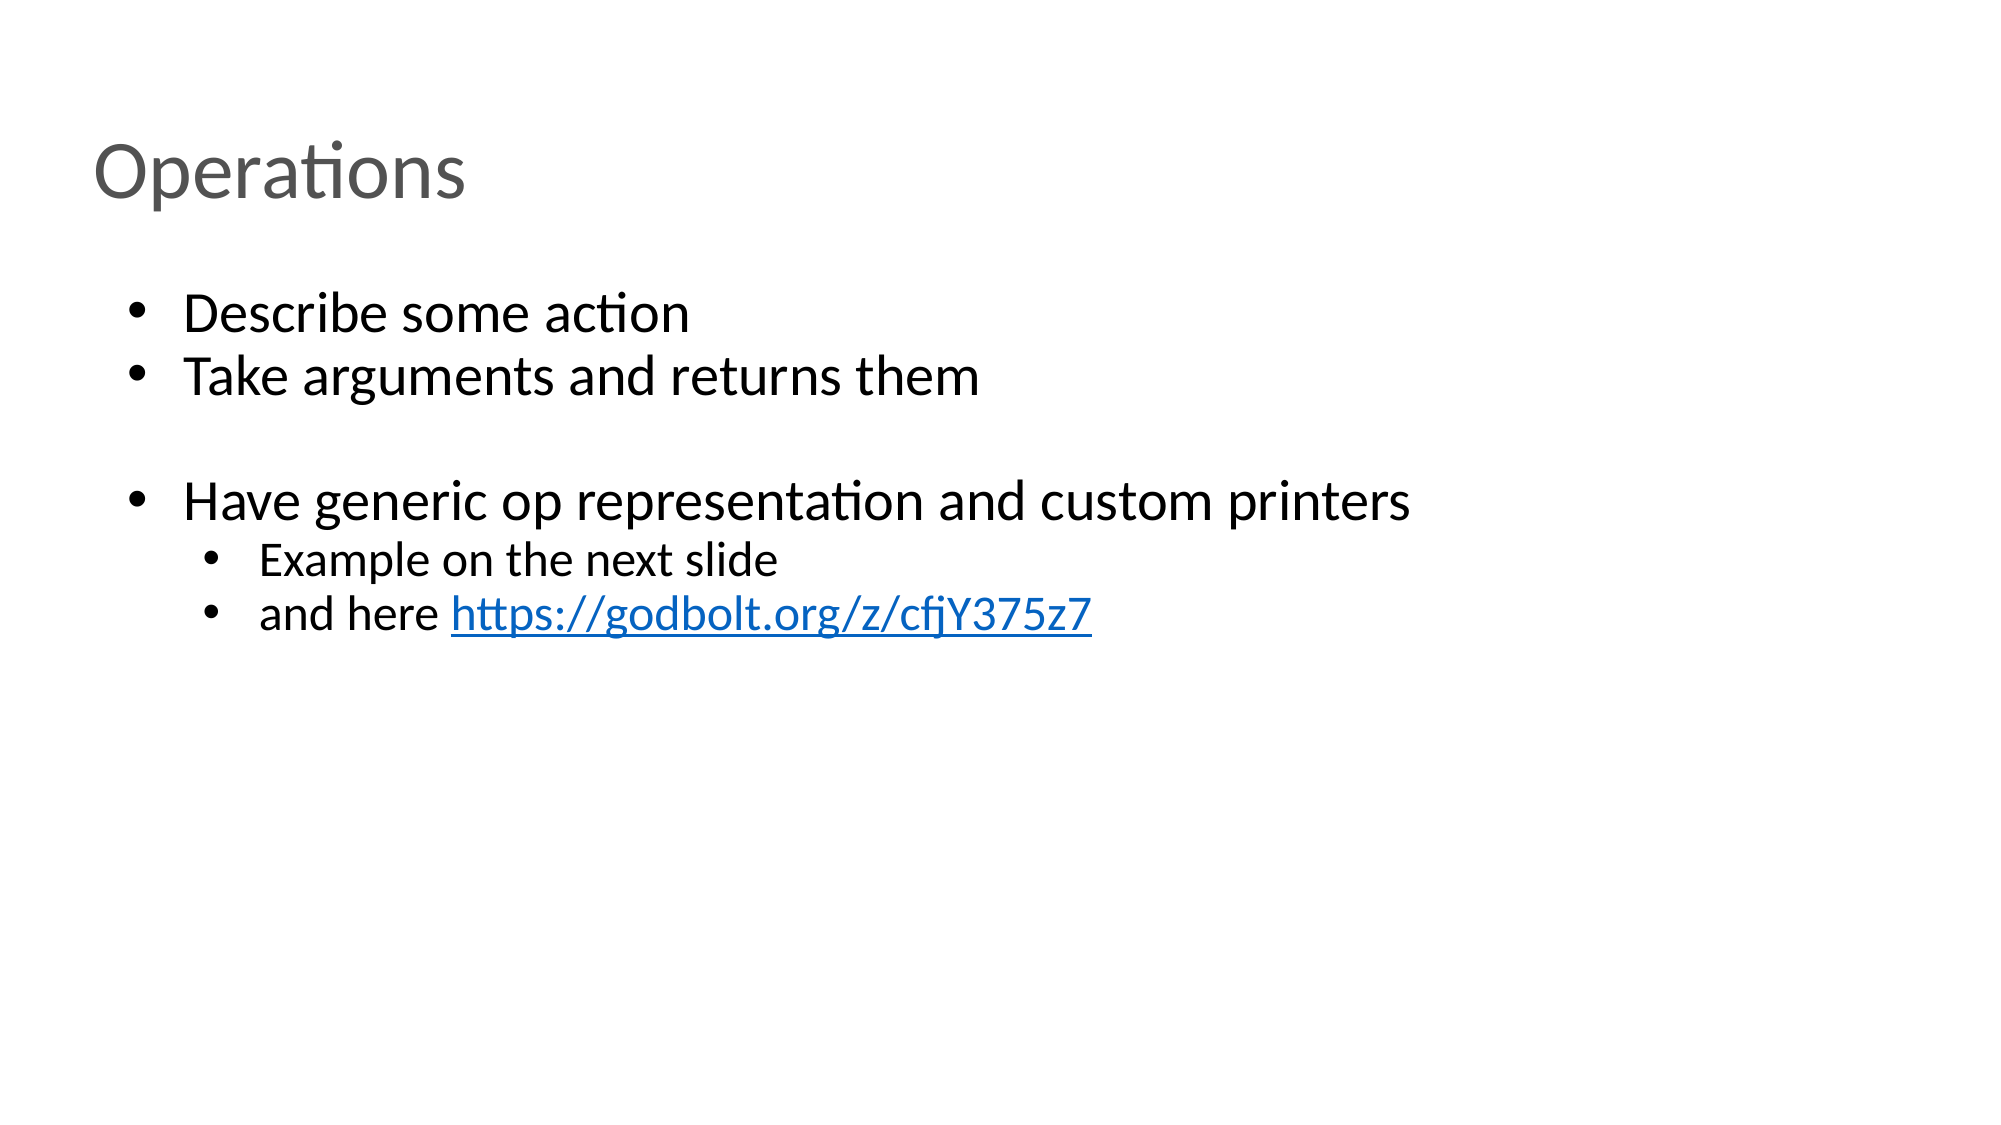

# Operations
Describe some action
Take arguments and returns them

Have generic op representation and custom printers
Example on the next slide
and here https://godbolt.org/z/cfjY375z7